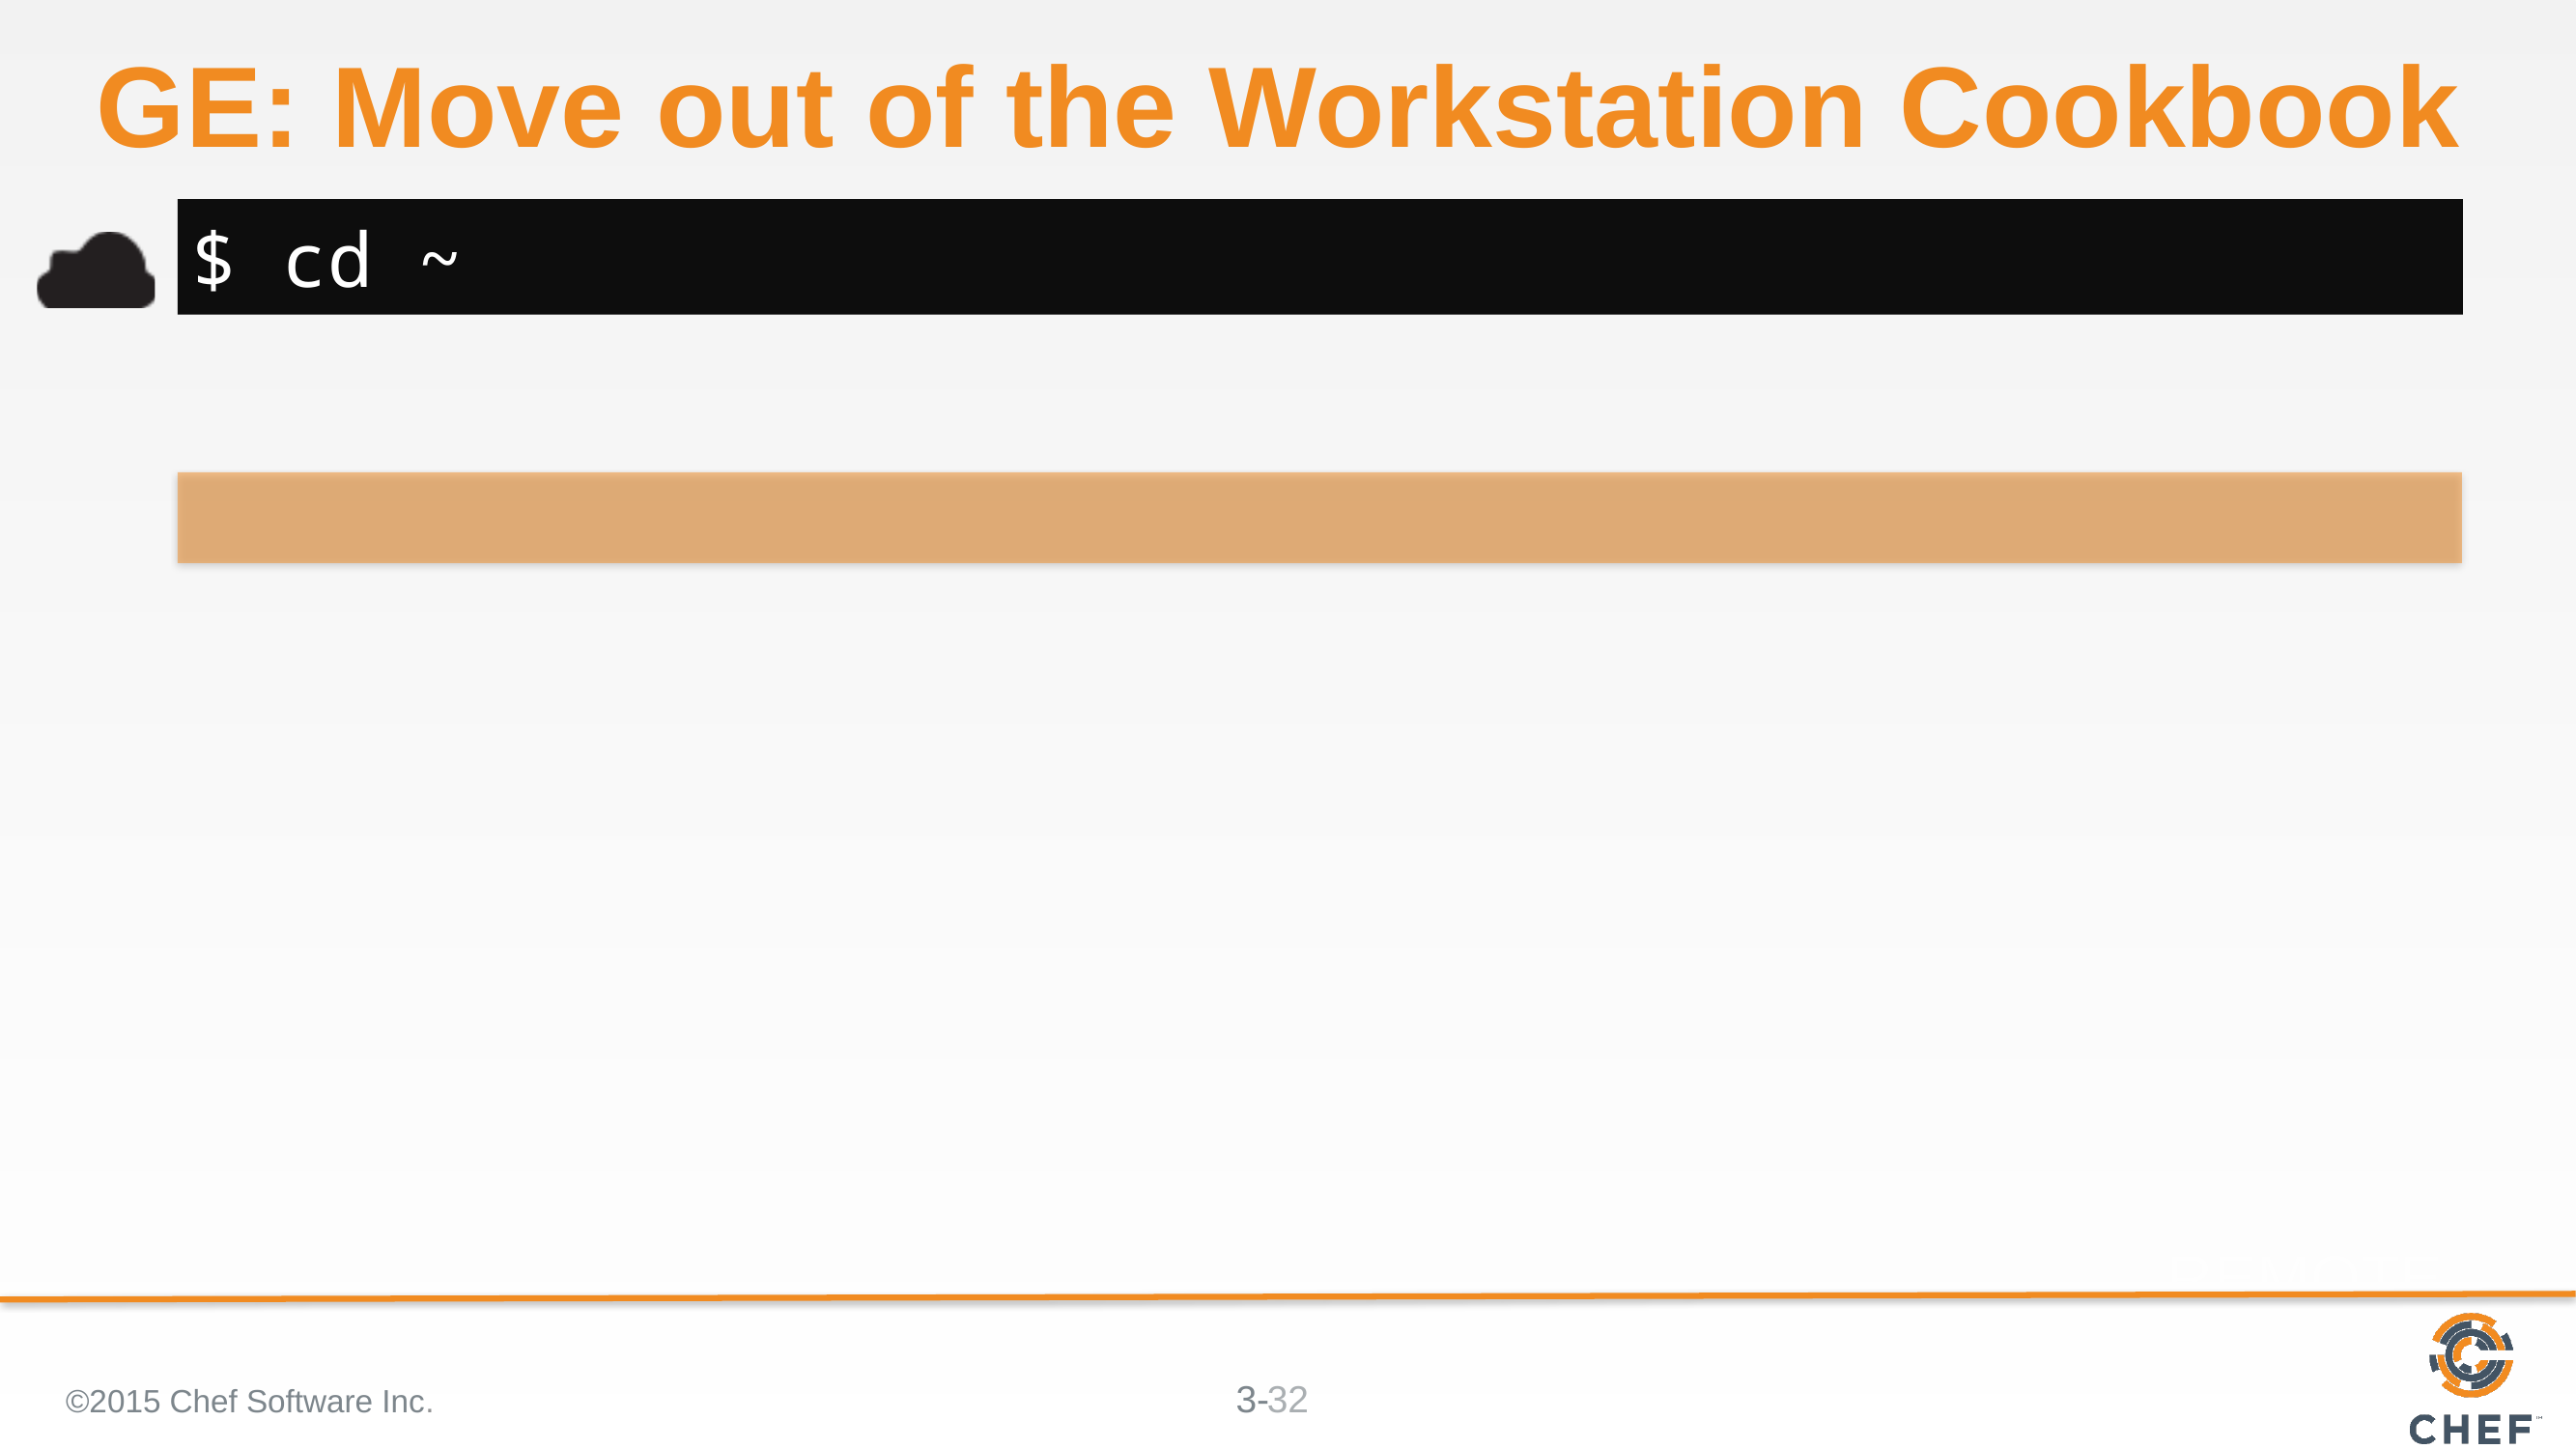

# GE: Move out of the Workstation Cookbook
$ cd ~

©2015 Chef Software Inc.
32